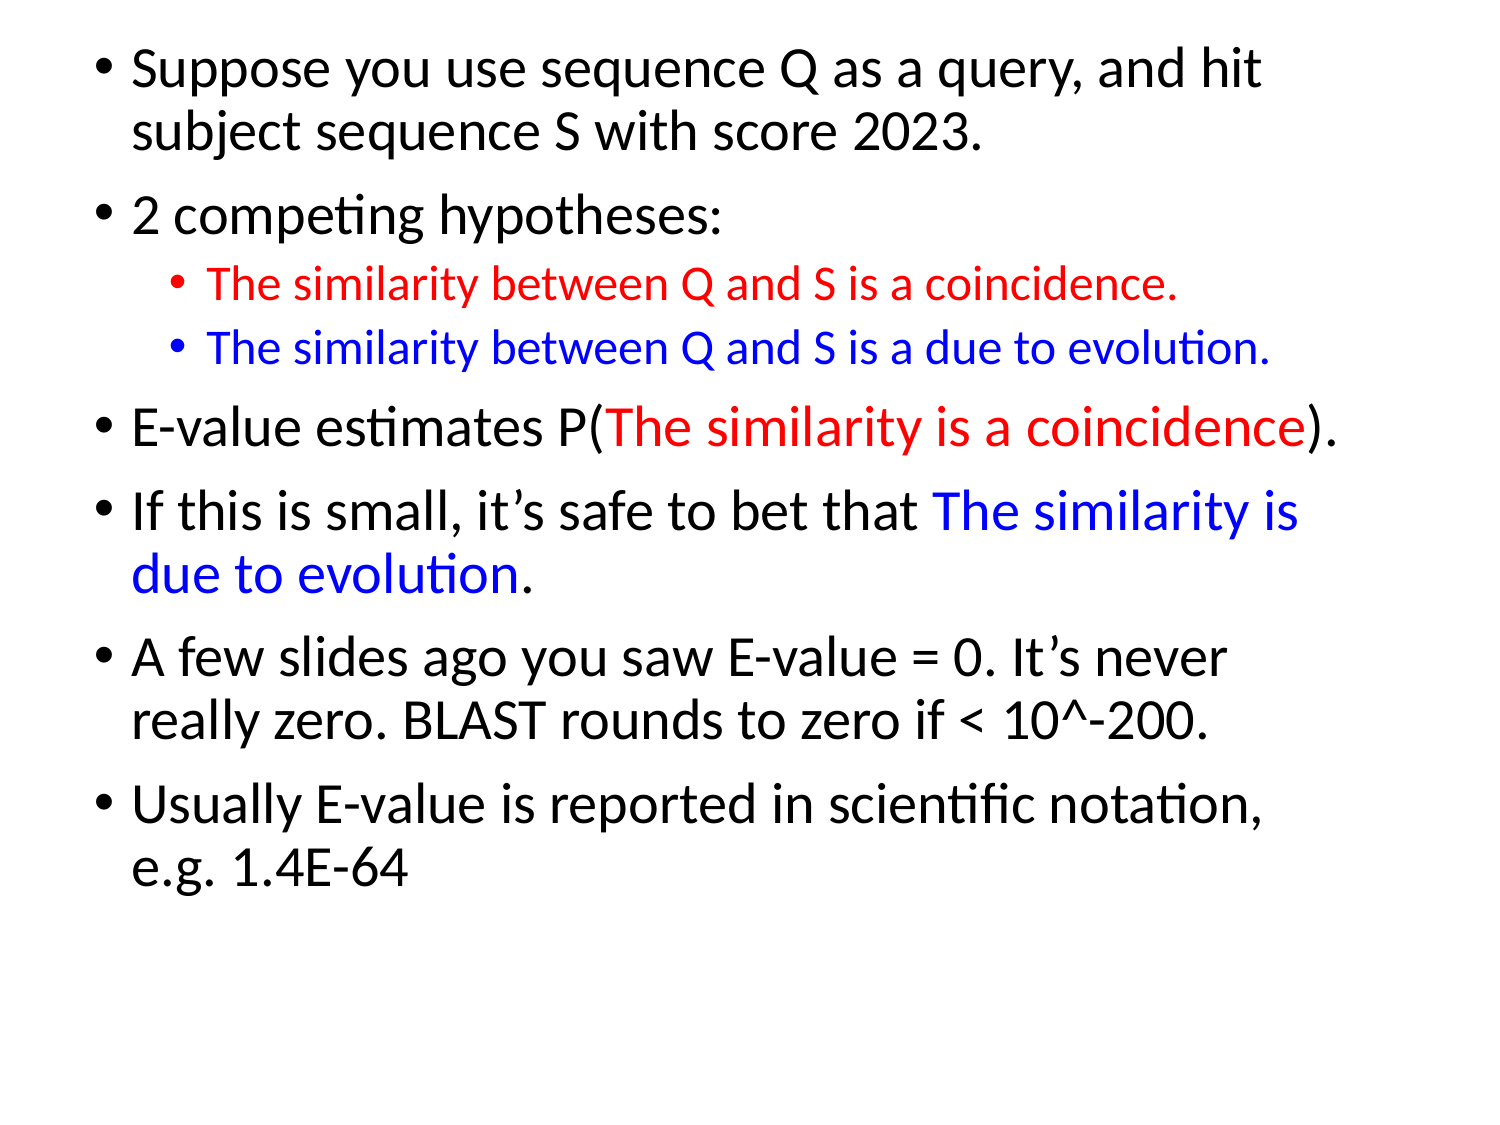

Suppose you use sequence Q as a query, and hit subject sequence S with score 2023.
2 competing hypotheses:
The similarity between Q and S is a coincidence.
The similarity between Q and S is a due to evolution.
E-value estimates P(The similarity is a coincidence).
If this is small, it’s safe to bet that The similarity is due to evolution.
A few slides ago you saw E-value = 0. It’s never really zero. BLAST rounds to zero if < 10^-200.
Usually E-value is reported in scientific notation, e.g. 1.4E-64

#